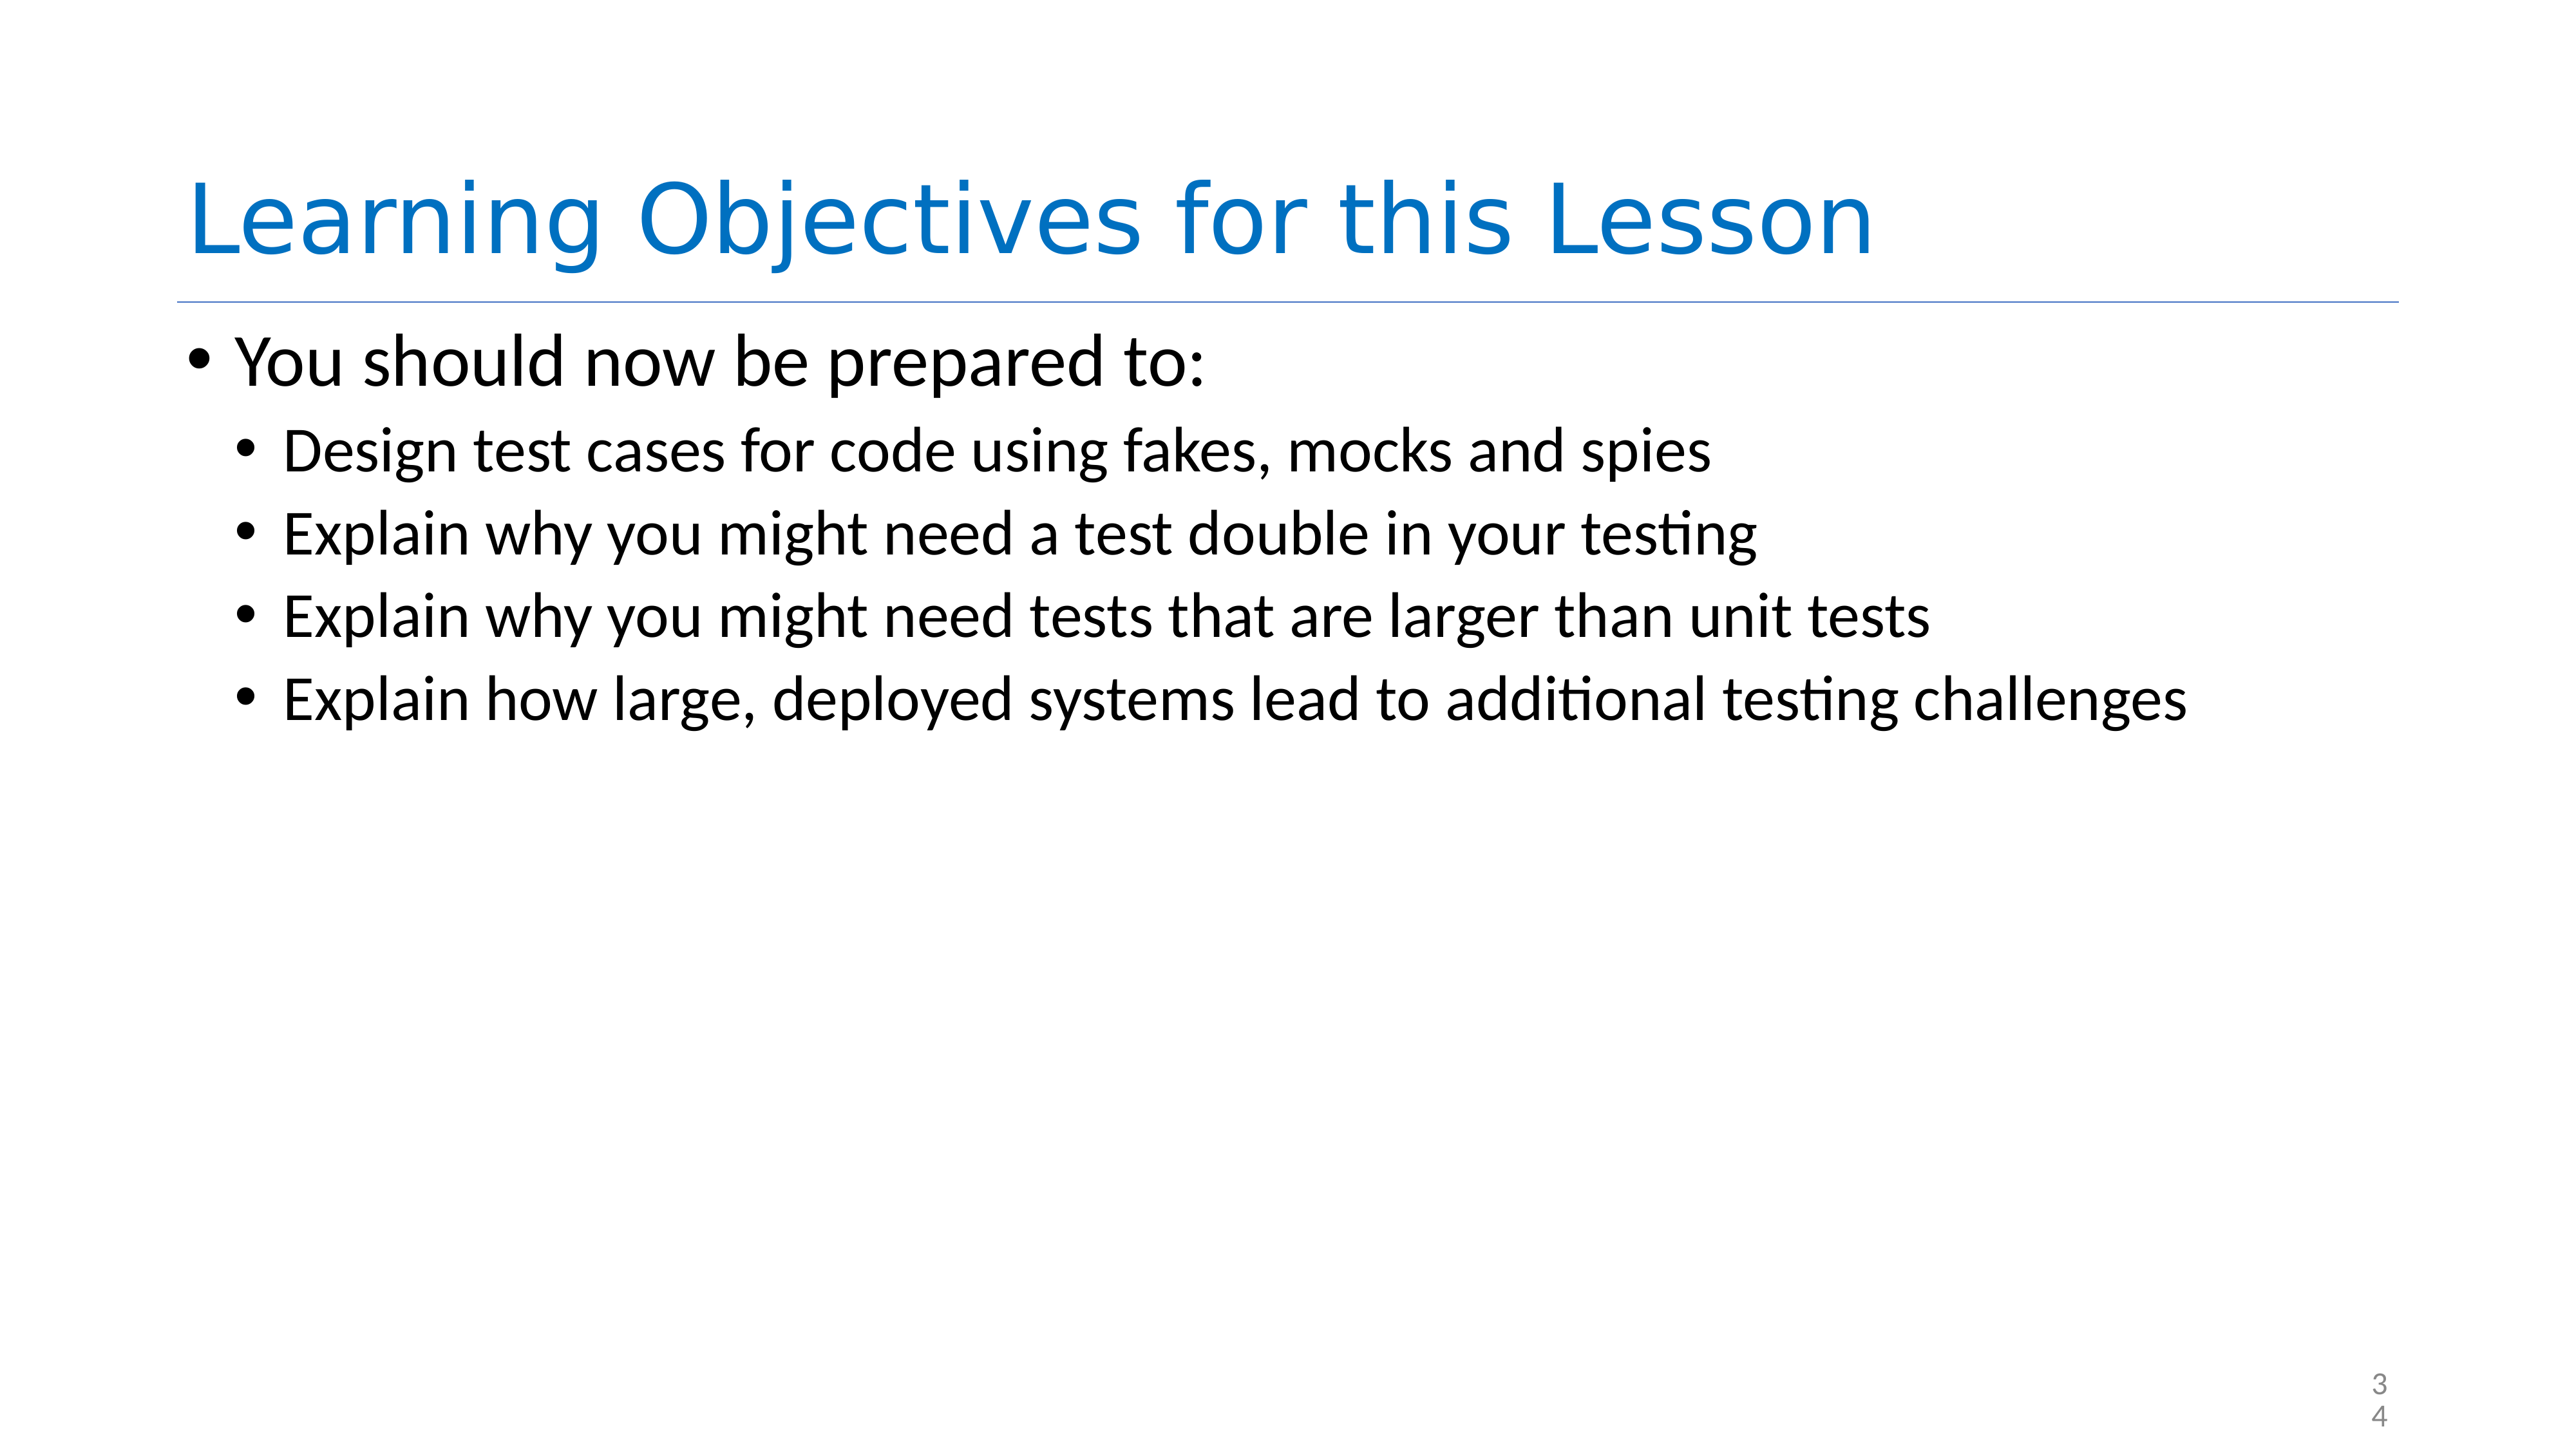

# Learning Objectives for this Lesson
You should now be prepared to:
Design test cases for code using fakes, mocks and spies
Explain why you might need a test double in your testing
Explain why you might need tests that are larger than unit tests
Explain how large, deployed systems lead to additional testing challenges
34